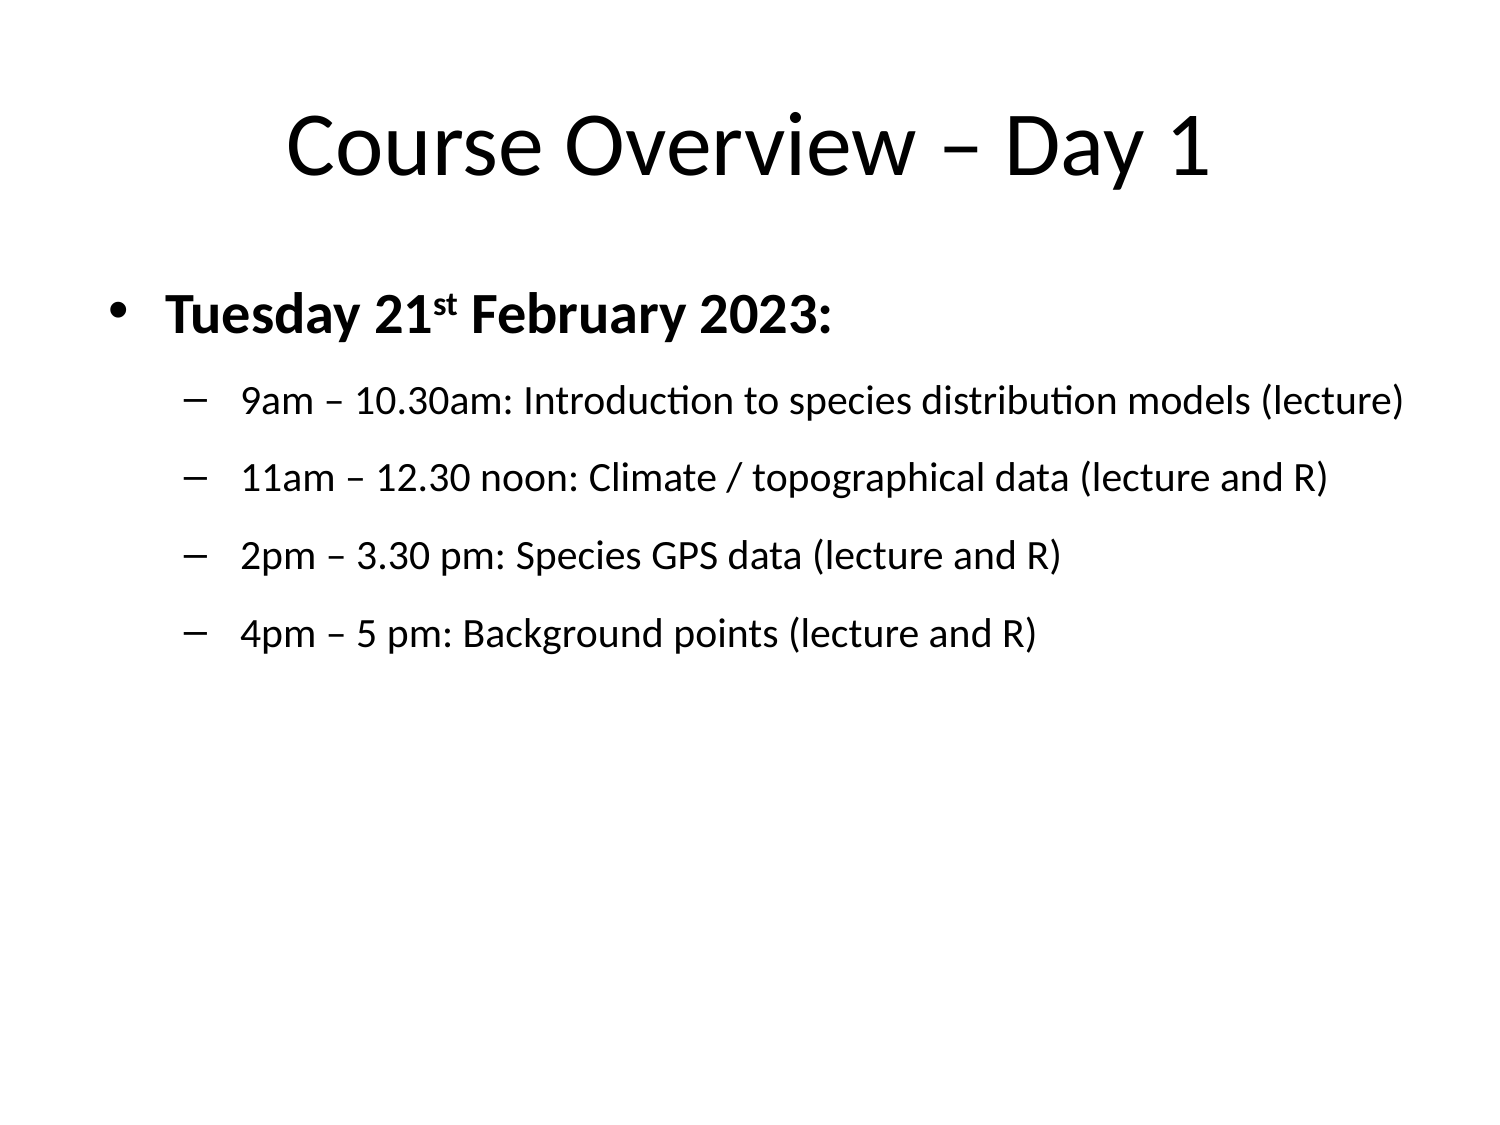

# Course Overview – Day 1
Tuesday 21st February 2023:
9am – 10.30am: Introduction to species distribution models (lecture)
11am – 12.30 noon: Climate / topographical data (lecture and R)
2pm – 3.30 pm: Species GPS data (lecture and R)
4pm – 5 pm: Background points (lecture and R)